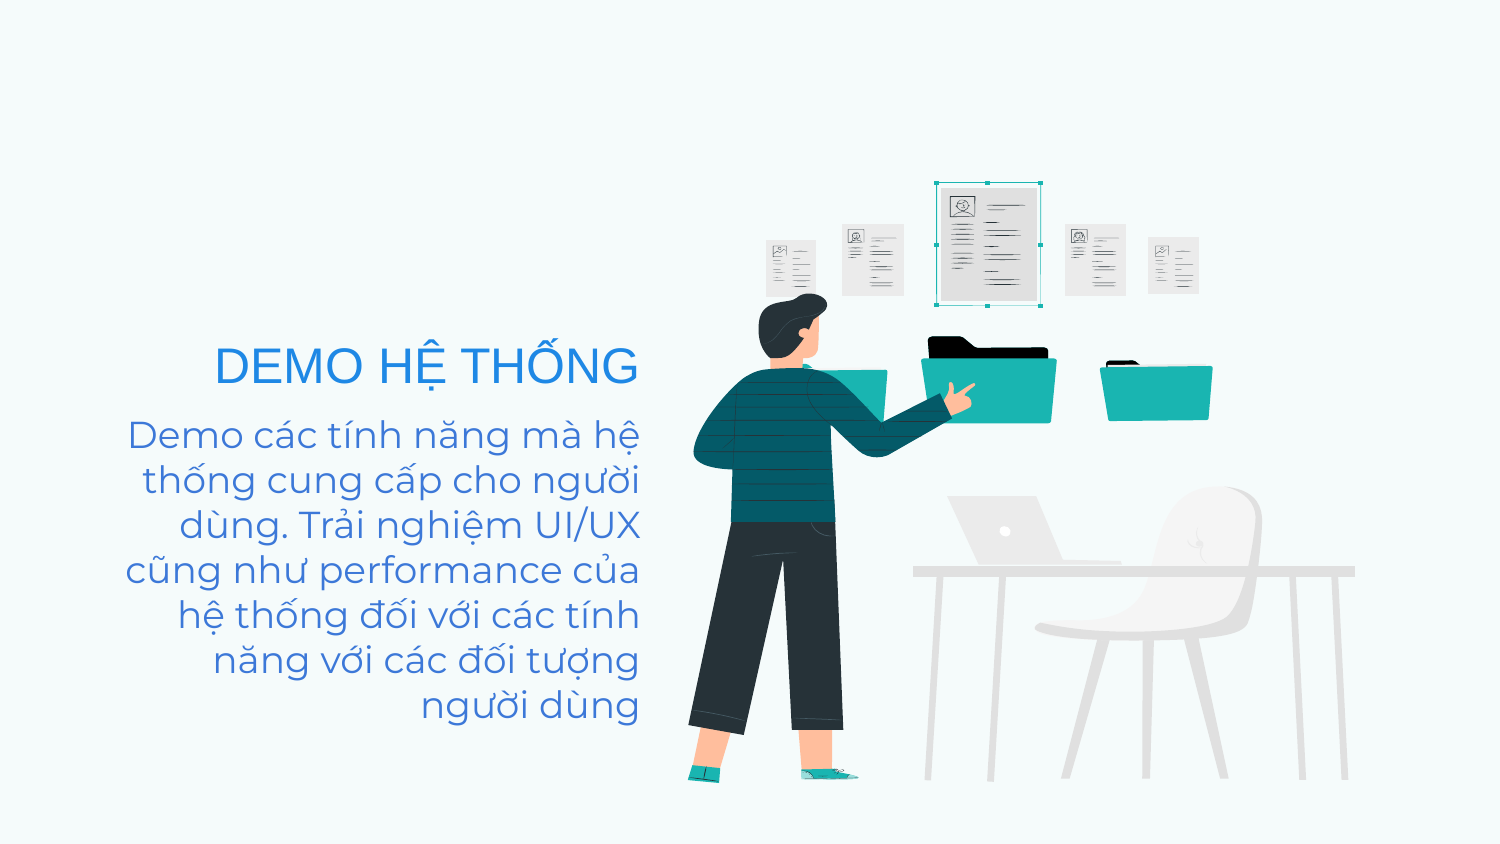

DEMO HỆ THỐNG
Demo các tính năng mà hệ thống cung cấp cho người dùng. Trải nghiệm UI/UX cũng như performance của hệ thống đối với các tính năng với các đối tượng người dùng